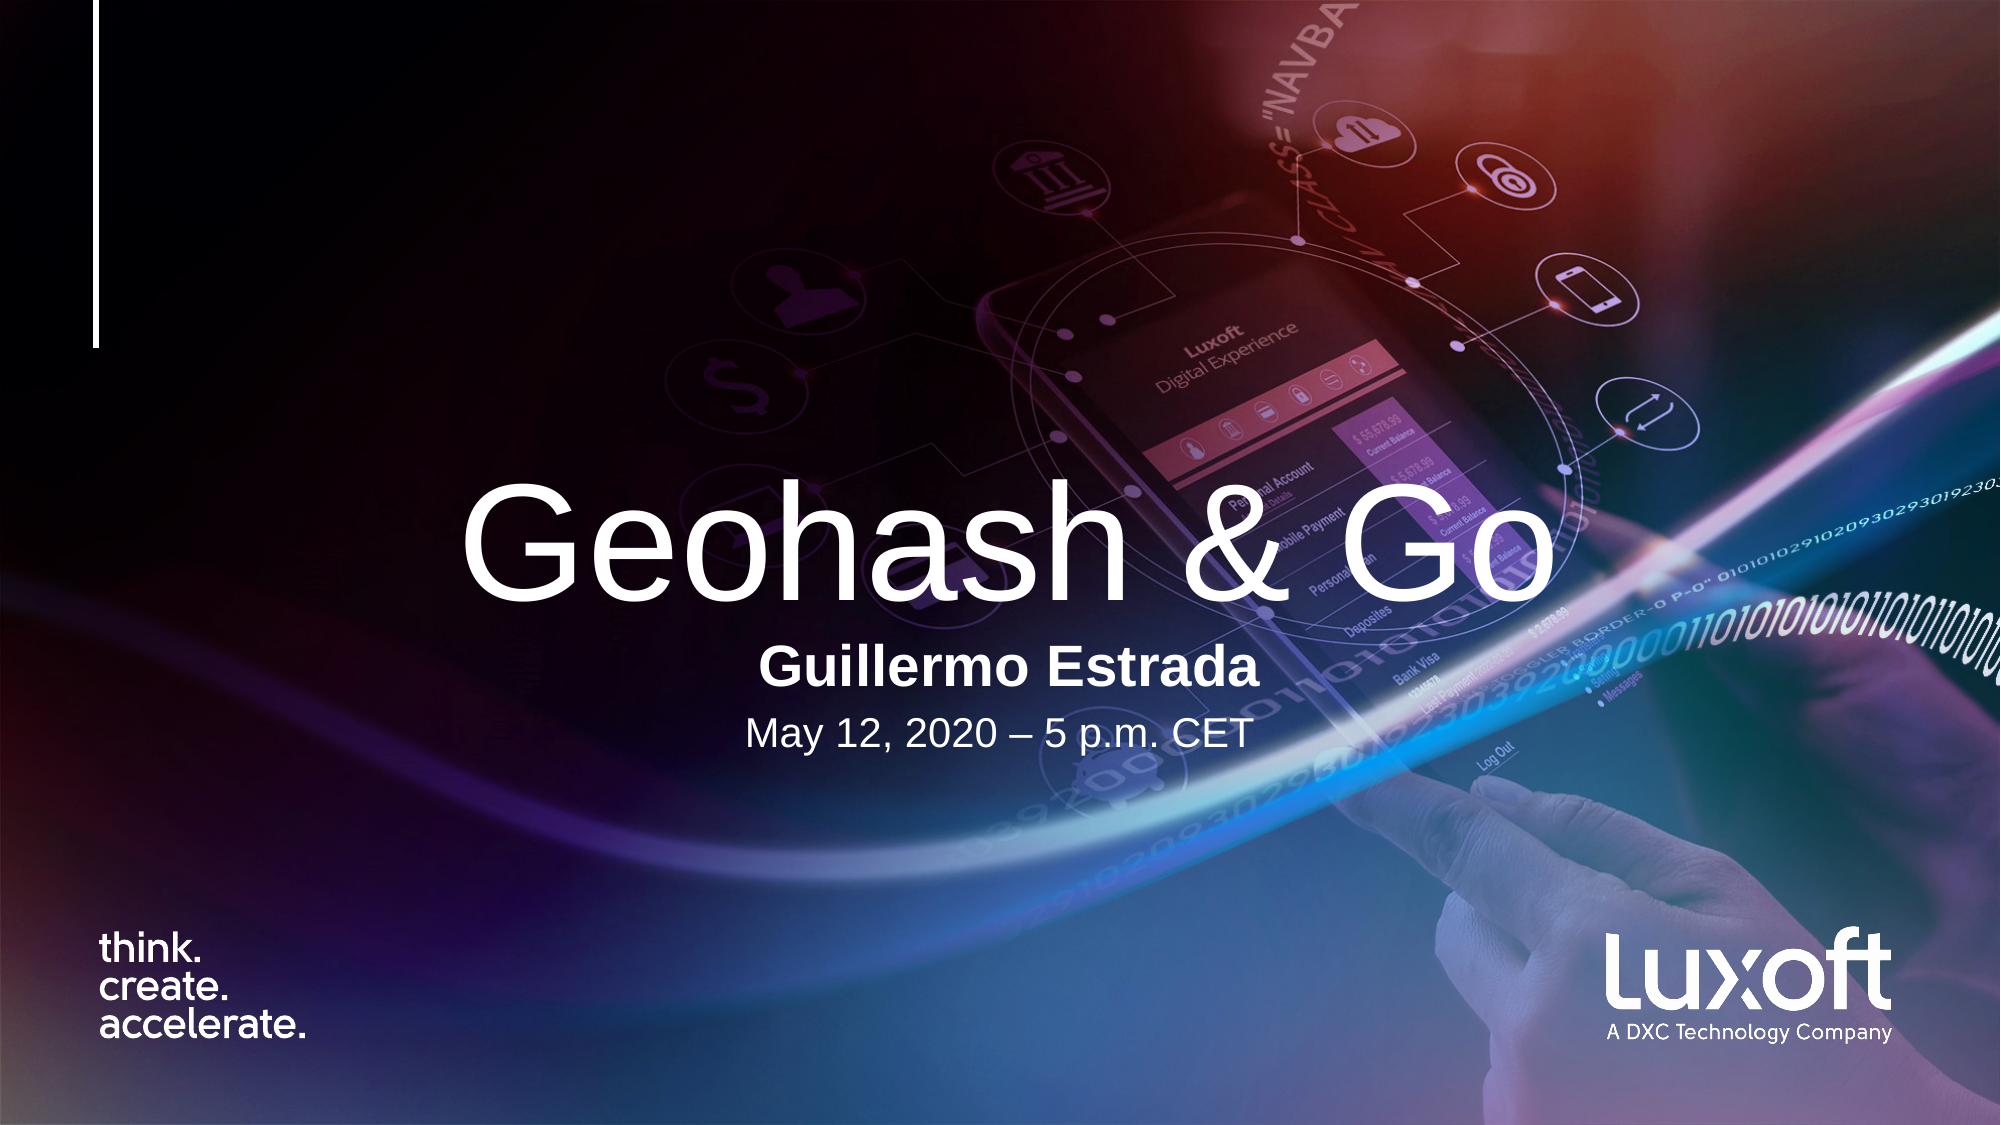

# Geohash & Go Guillermo Estrada
May 12, 2020 – 5 p.m. CET